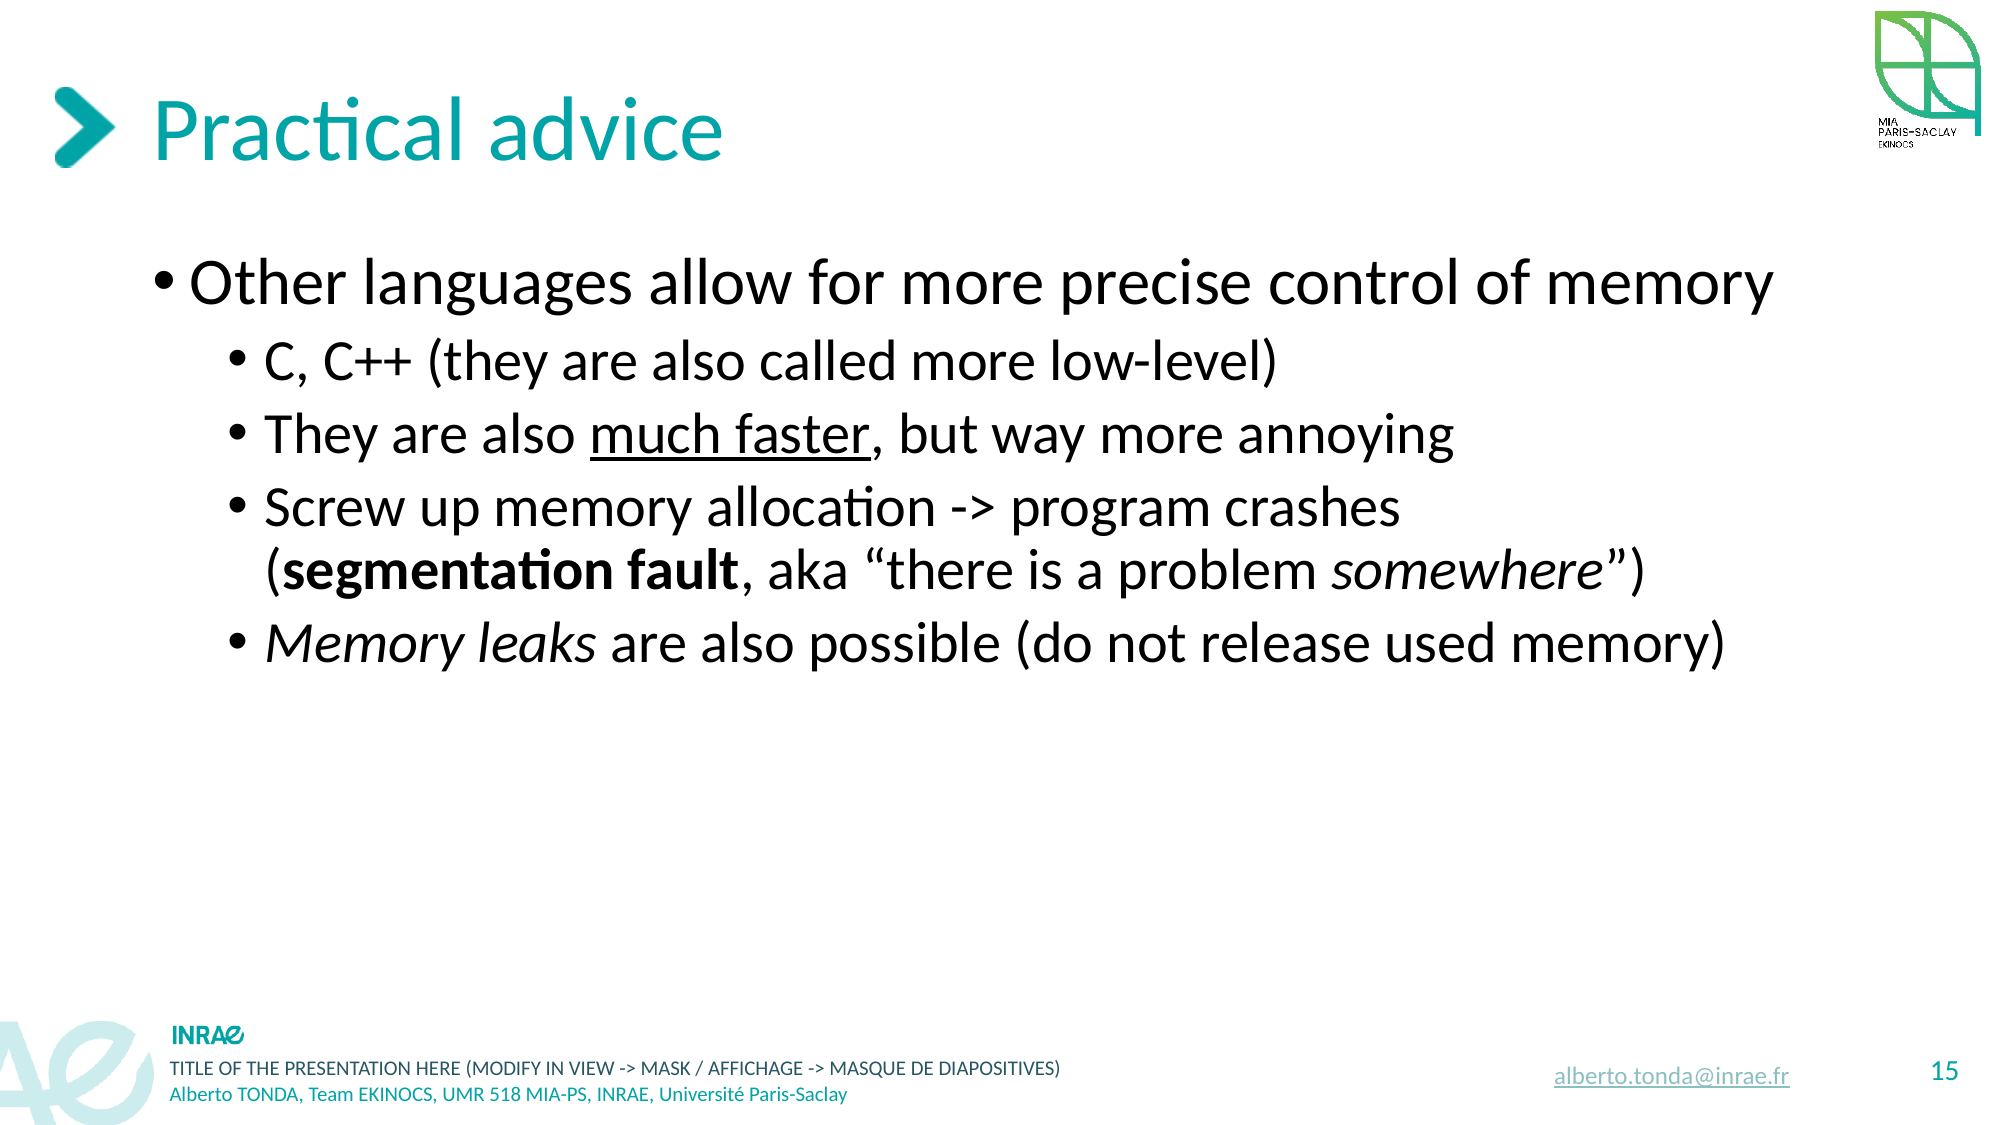

# Practical advice
Other languages allow for more precise control of memory
C, C++ (they are also called more low-level)
They are also much faster, but way more annoying
Screw up memory allocation -> program crashes
(segmentation fault, aka “there is a problem somewhere”)
Memory leaks are also possible (do not release used memory)
15
alberto.tonda@inrae.fr